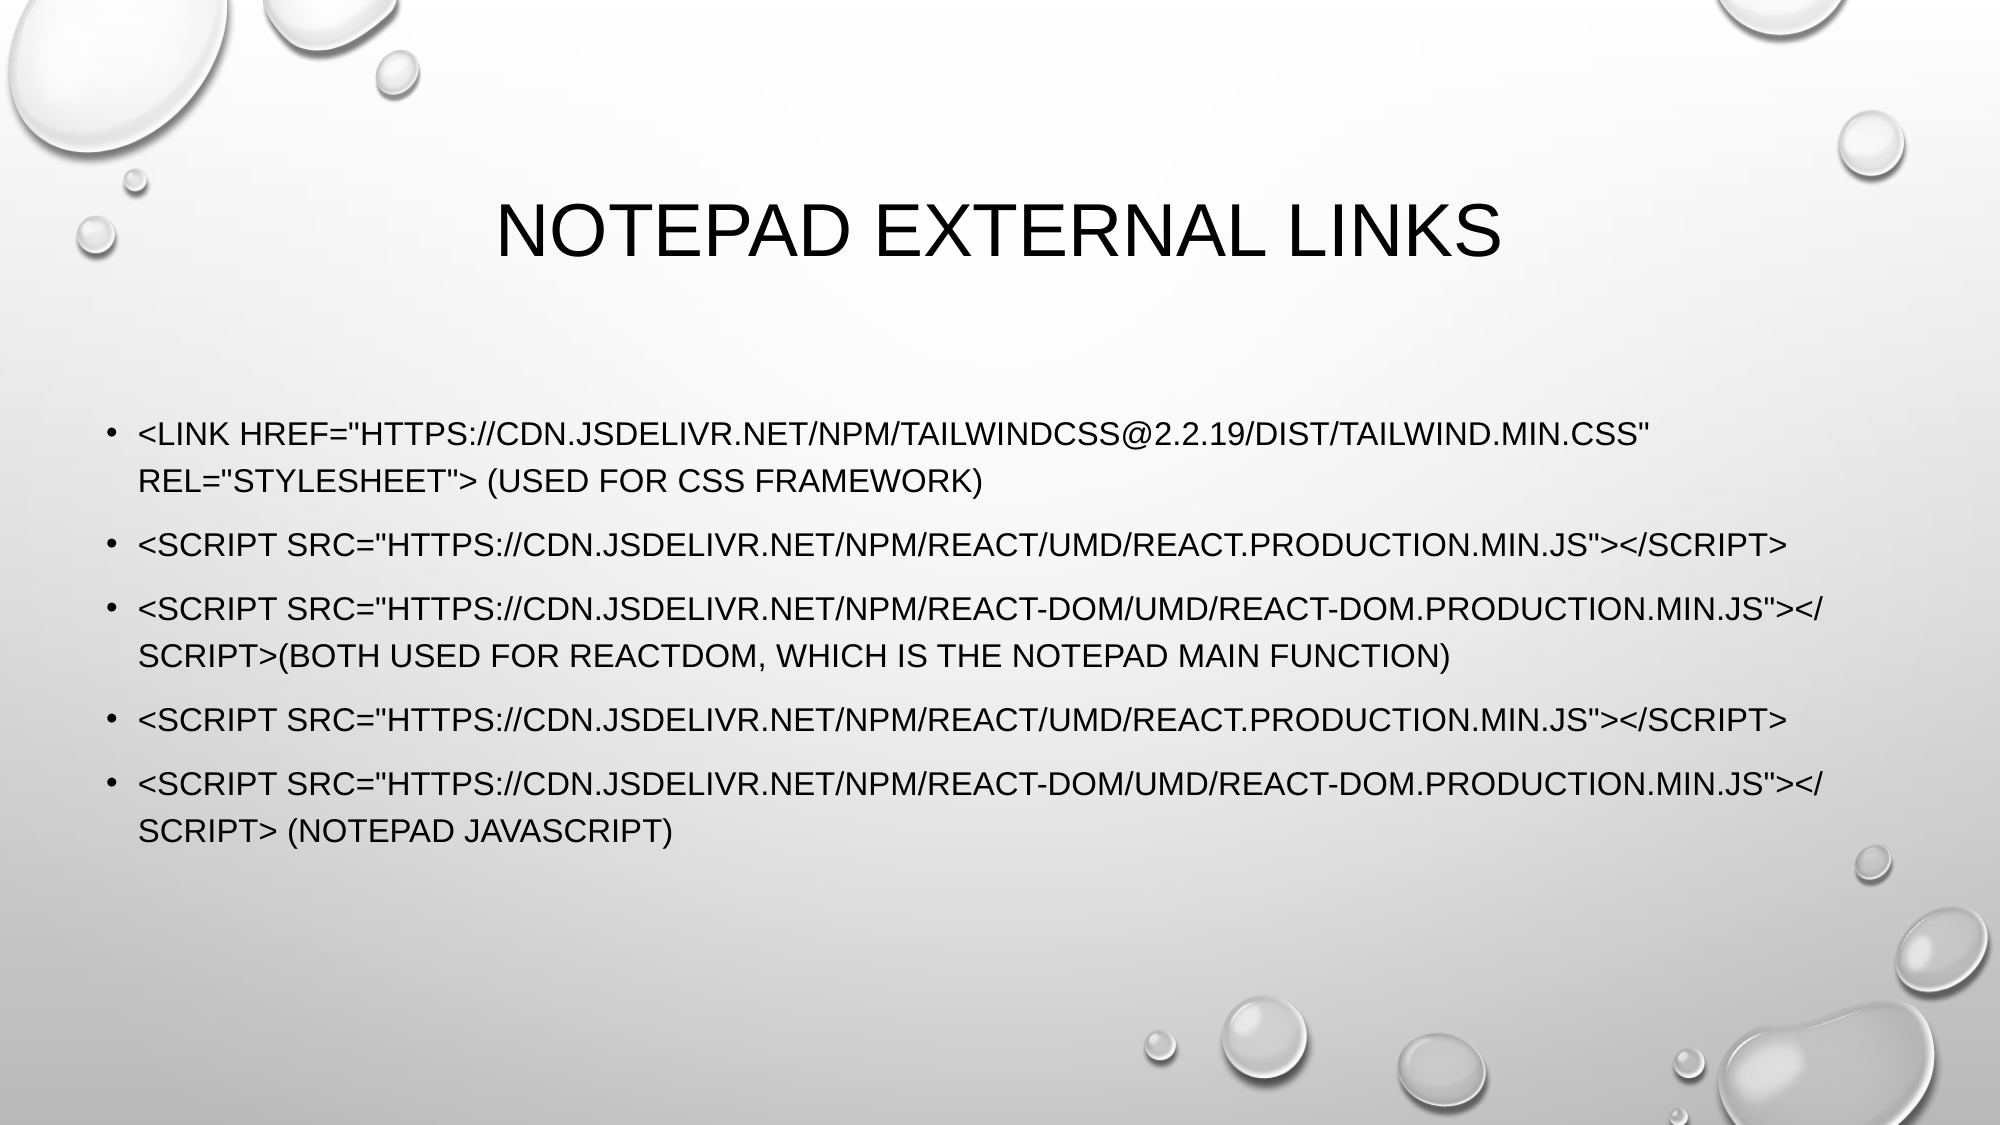

# Notepad External links
<link href="https://cdn.jsdelivr.net/npm/tailwindcss@2.2.19/dist/tailwind.min.css" rel="stylesheet"> (used for css framework)
<script src="https://cdn.jsdelivr.net/npm/react/umd/react.production.min.js"></script>
<script src="https://cdn.jsdelivr.net/npm/react-dom/umd/react-dom.production.min.js"></script>(both used for reactdom, which is the notepad main function)
<script src="https://cdn.jsdelivr.net/npm/react/umd/react.production.min.js"></script>
<script src="https://cdn.jsdelivr.net/npm/react-dom/umd/react-dom.production.min.js"></script> (notepad javascript)